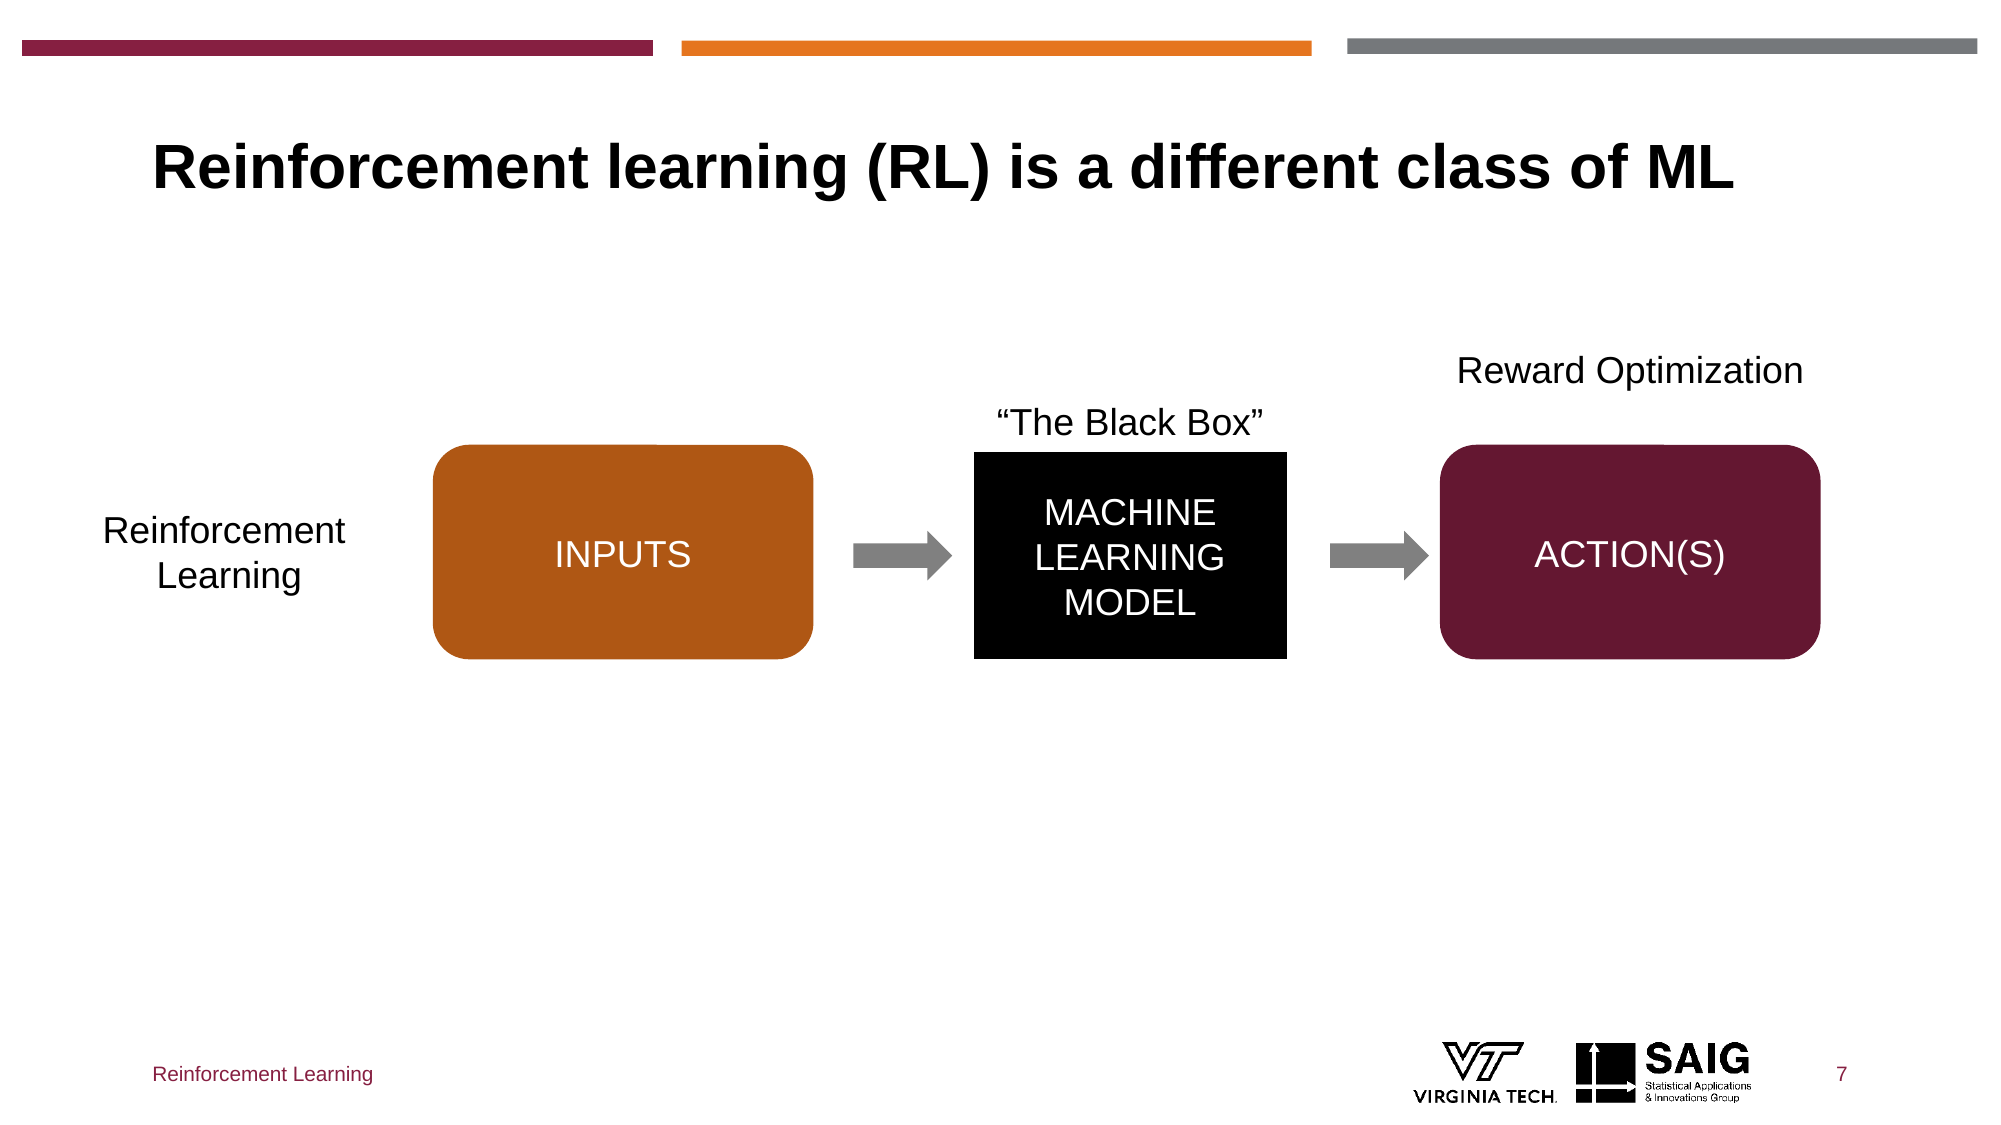

# Reinforcement learning (RL) is a different class of ML
Reward Optimization
ACTION(S)
“The Black Box”
MACHINE LEARNING MODEL
INPUTS
Reinforcement  Learning

Reinforcement Learning
7